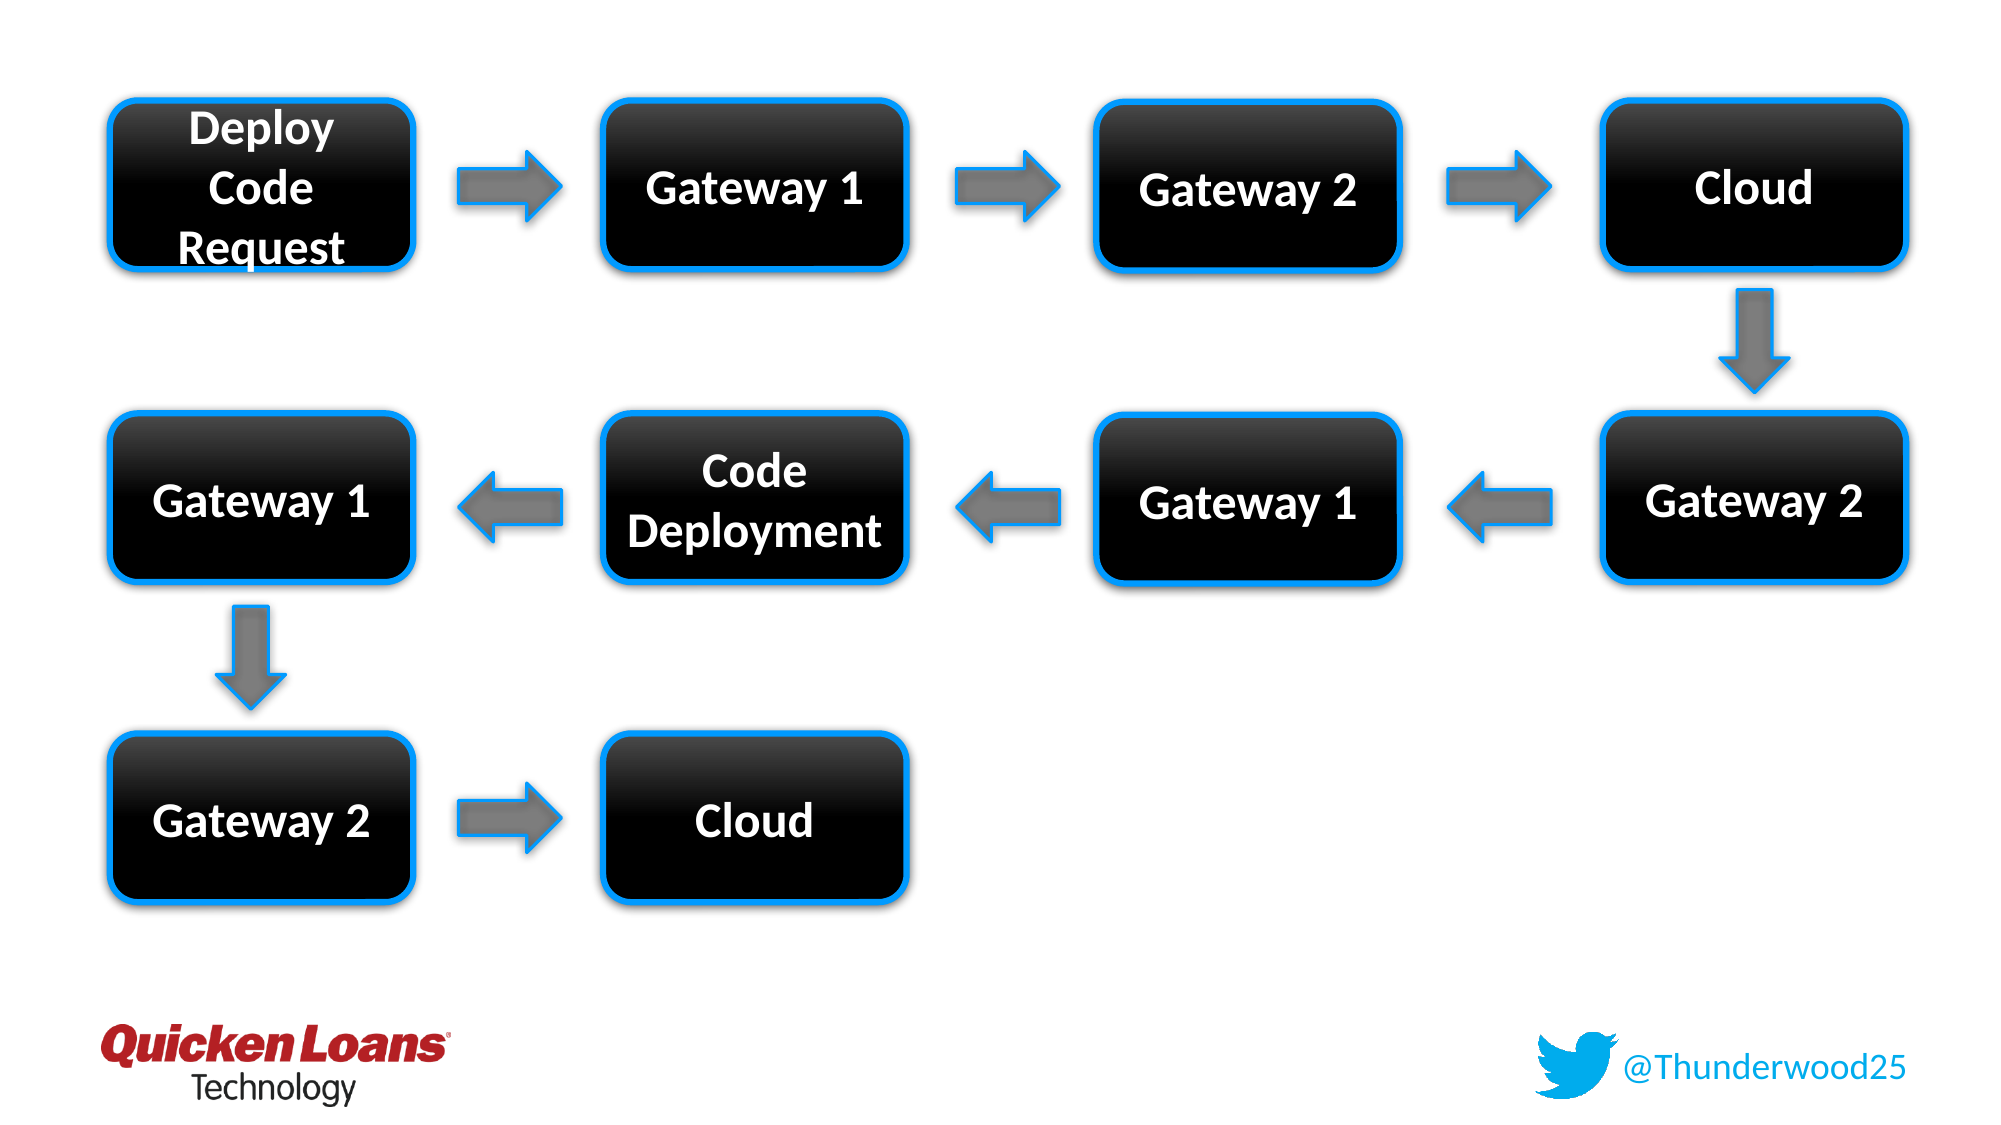

Deploy Code Request
Gateway 1
Cloud
Gateway 2

Gateway 1
Code Deployment
Gateway 2
Gateway 1

Gateway 2
Cloud